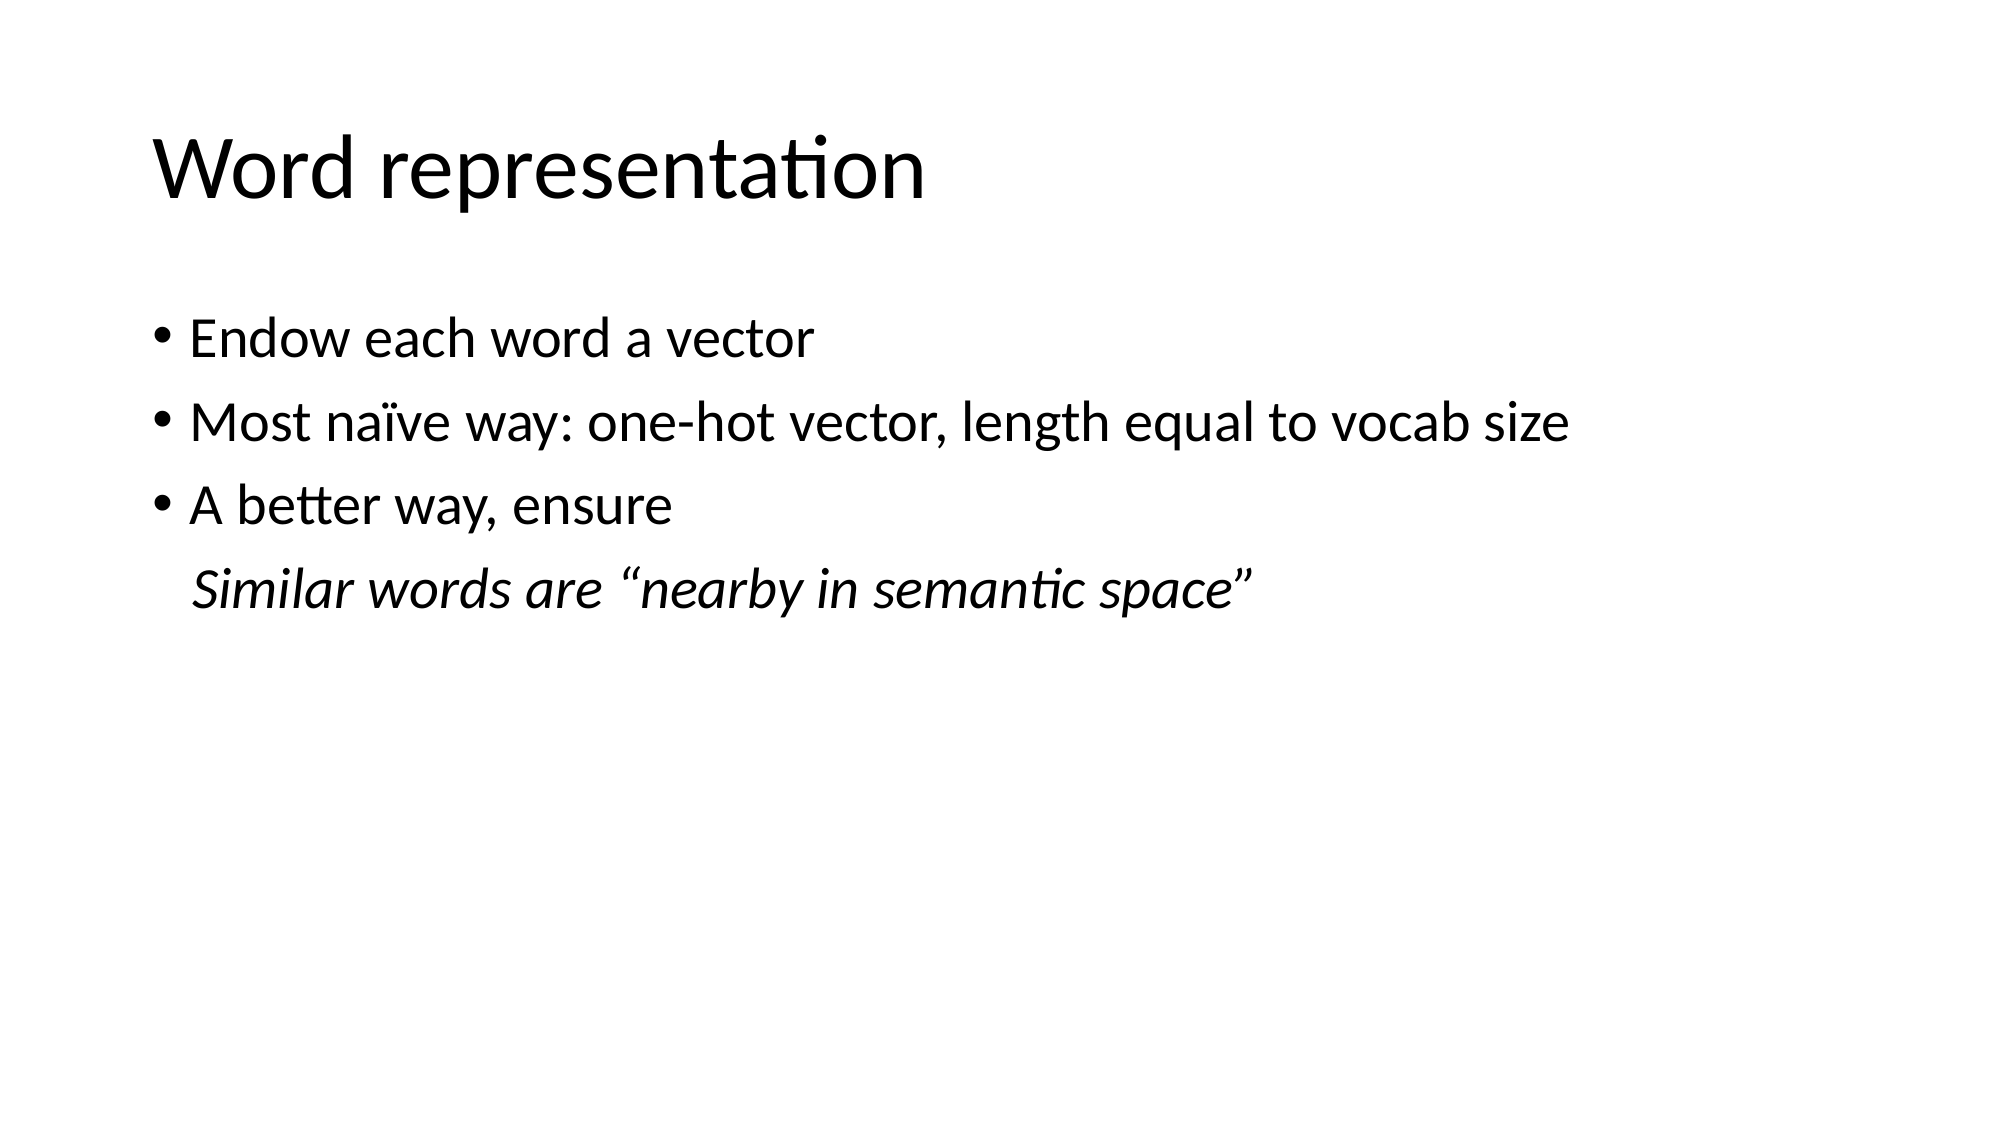

# Word representation
Endow each word a vector
Most naïve way: one-hot vector, length equal to vocab size
A better way, ensure
   Similar words are “nearby in semantic space”